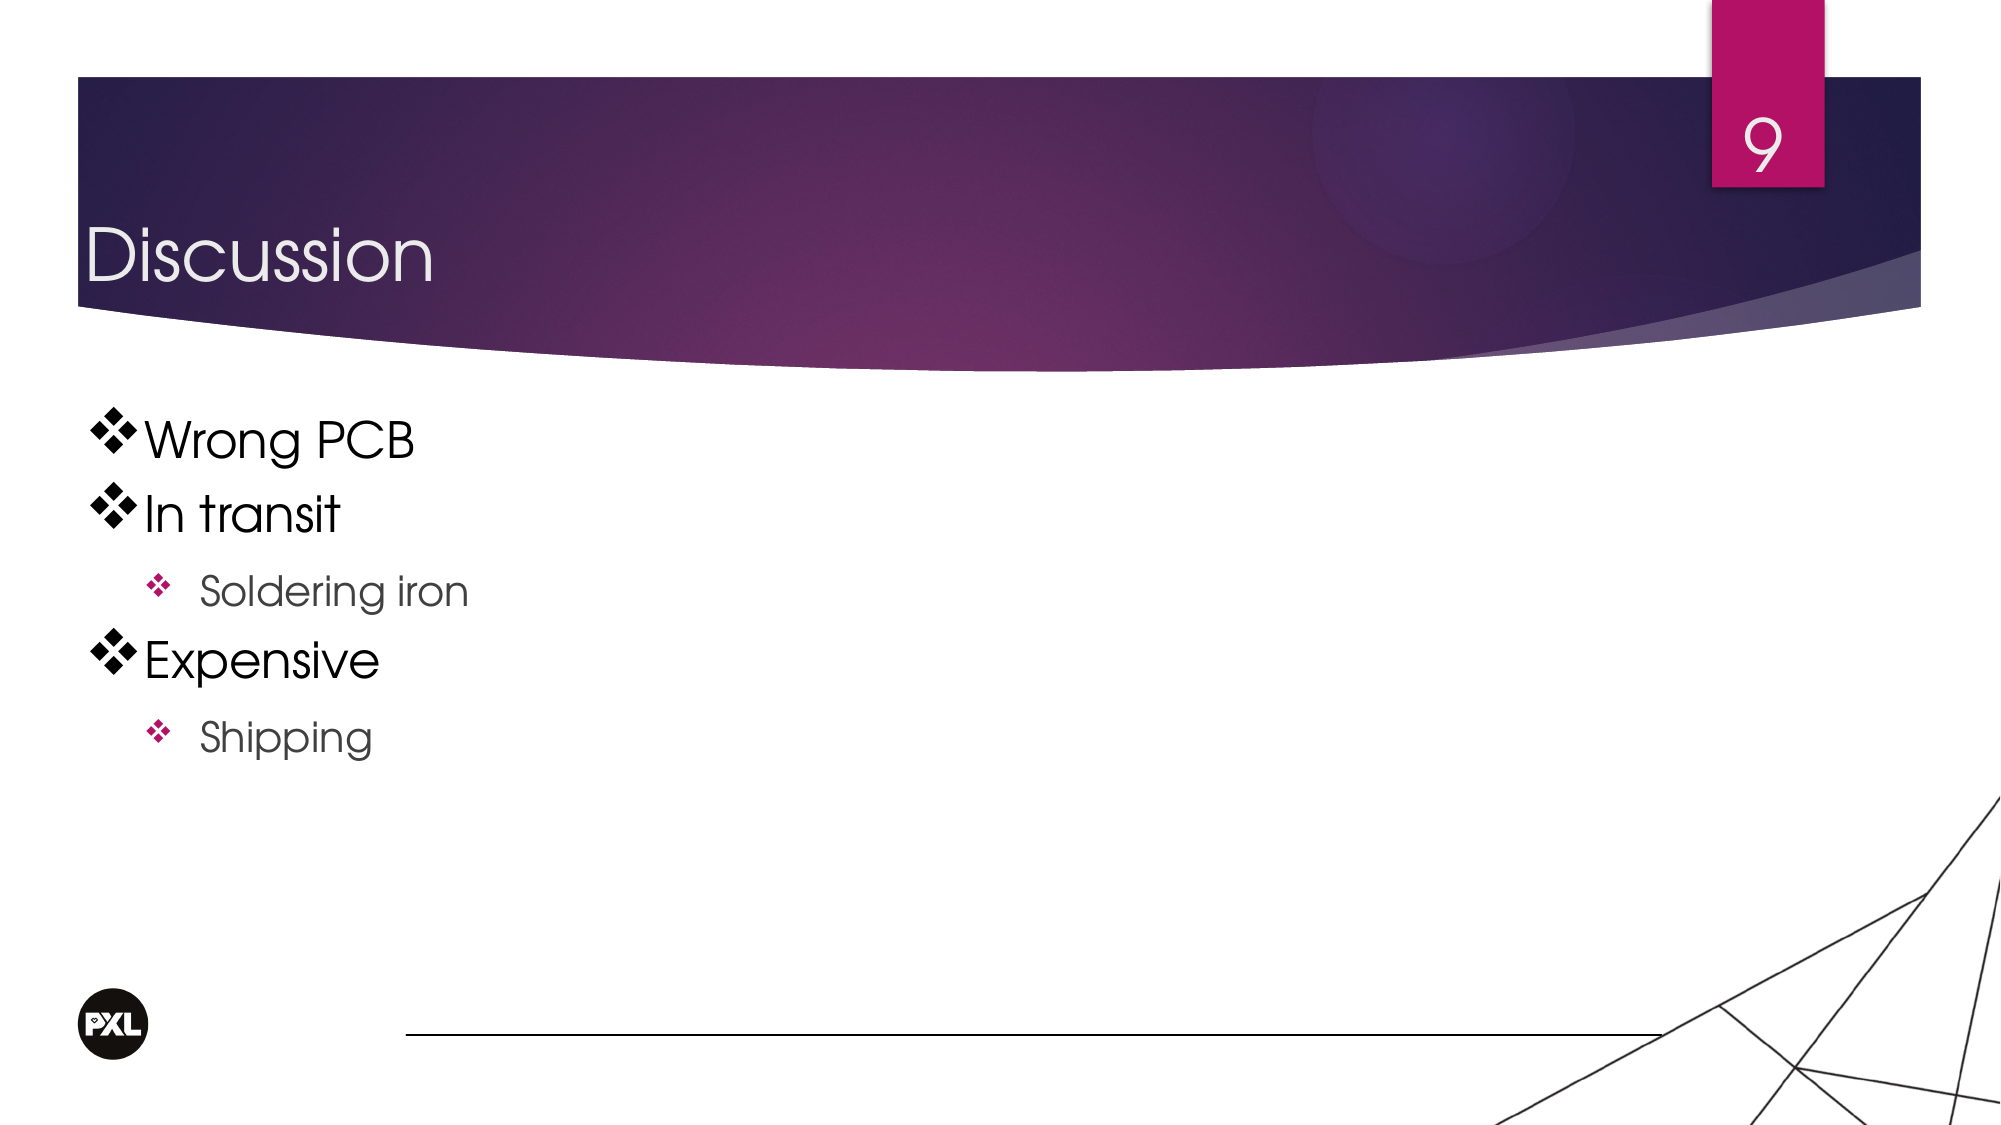

9
# Discussion
Wrong PCB
In transit
Soldering iron
Expensive
Shipping